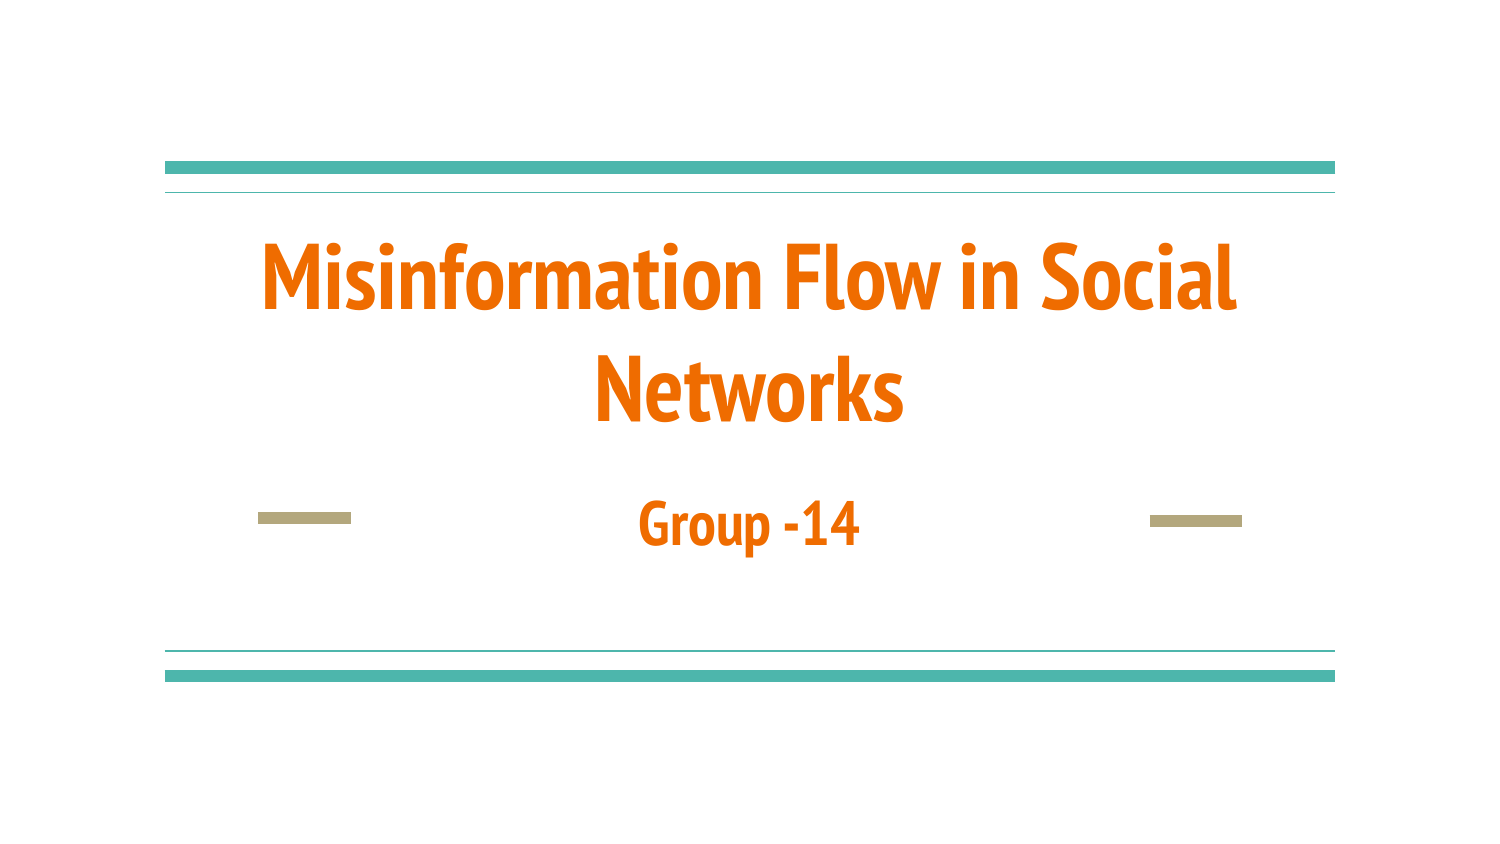

# Misinformation Flow in Social Networks
Group -14